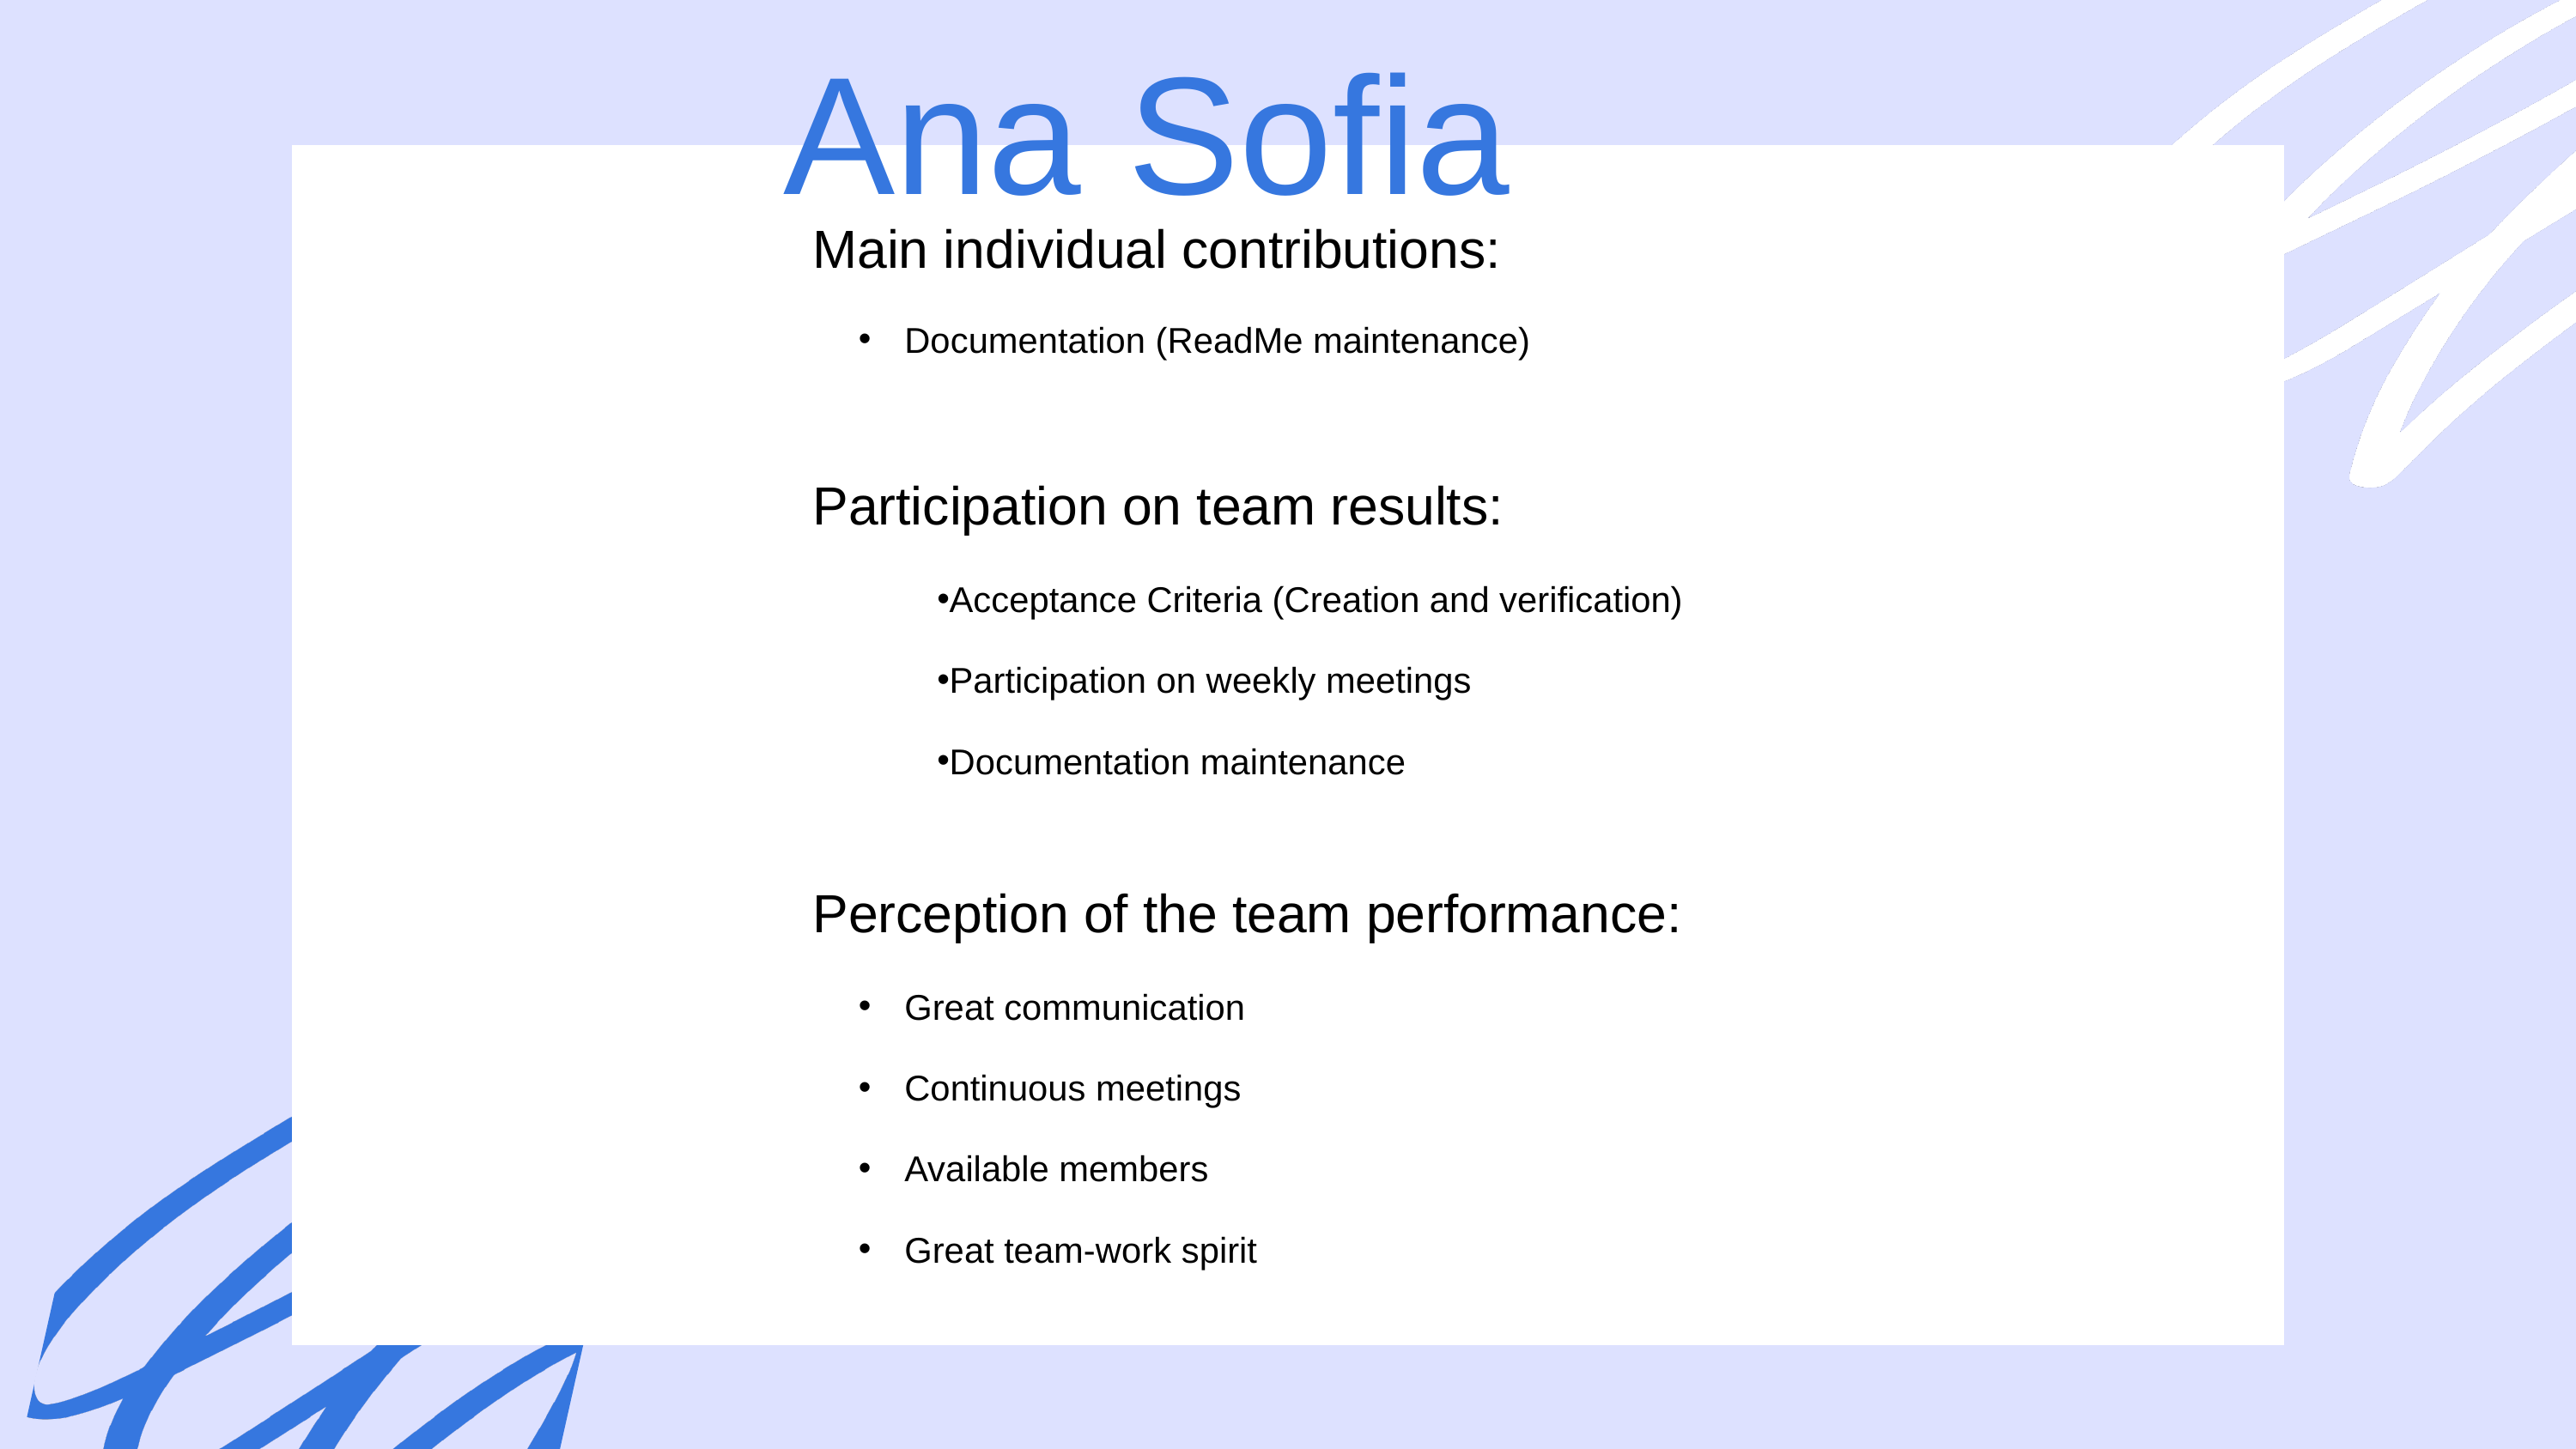

Ana Sofia

Main individual contributions:
Documentation (ReadMe maintenance)

Participation on team results:

Acceptance Criteria (Creation and verification)
Participation on weekly meetings
Documentation maintenance

Perception of the team performance:

Great communication
Continuous meetings
Available members
Great team-work spirit